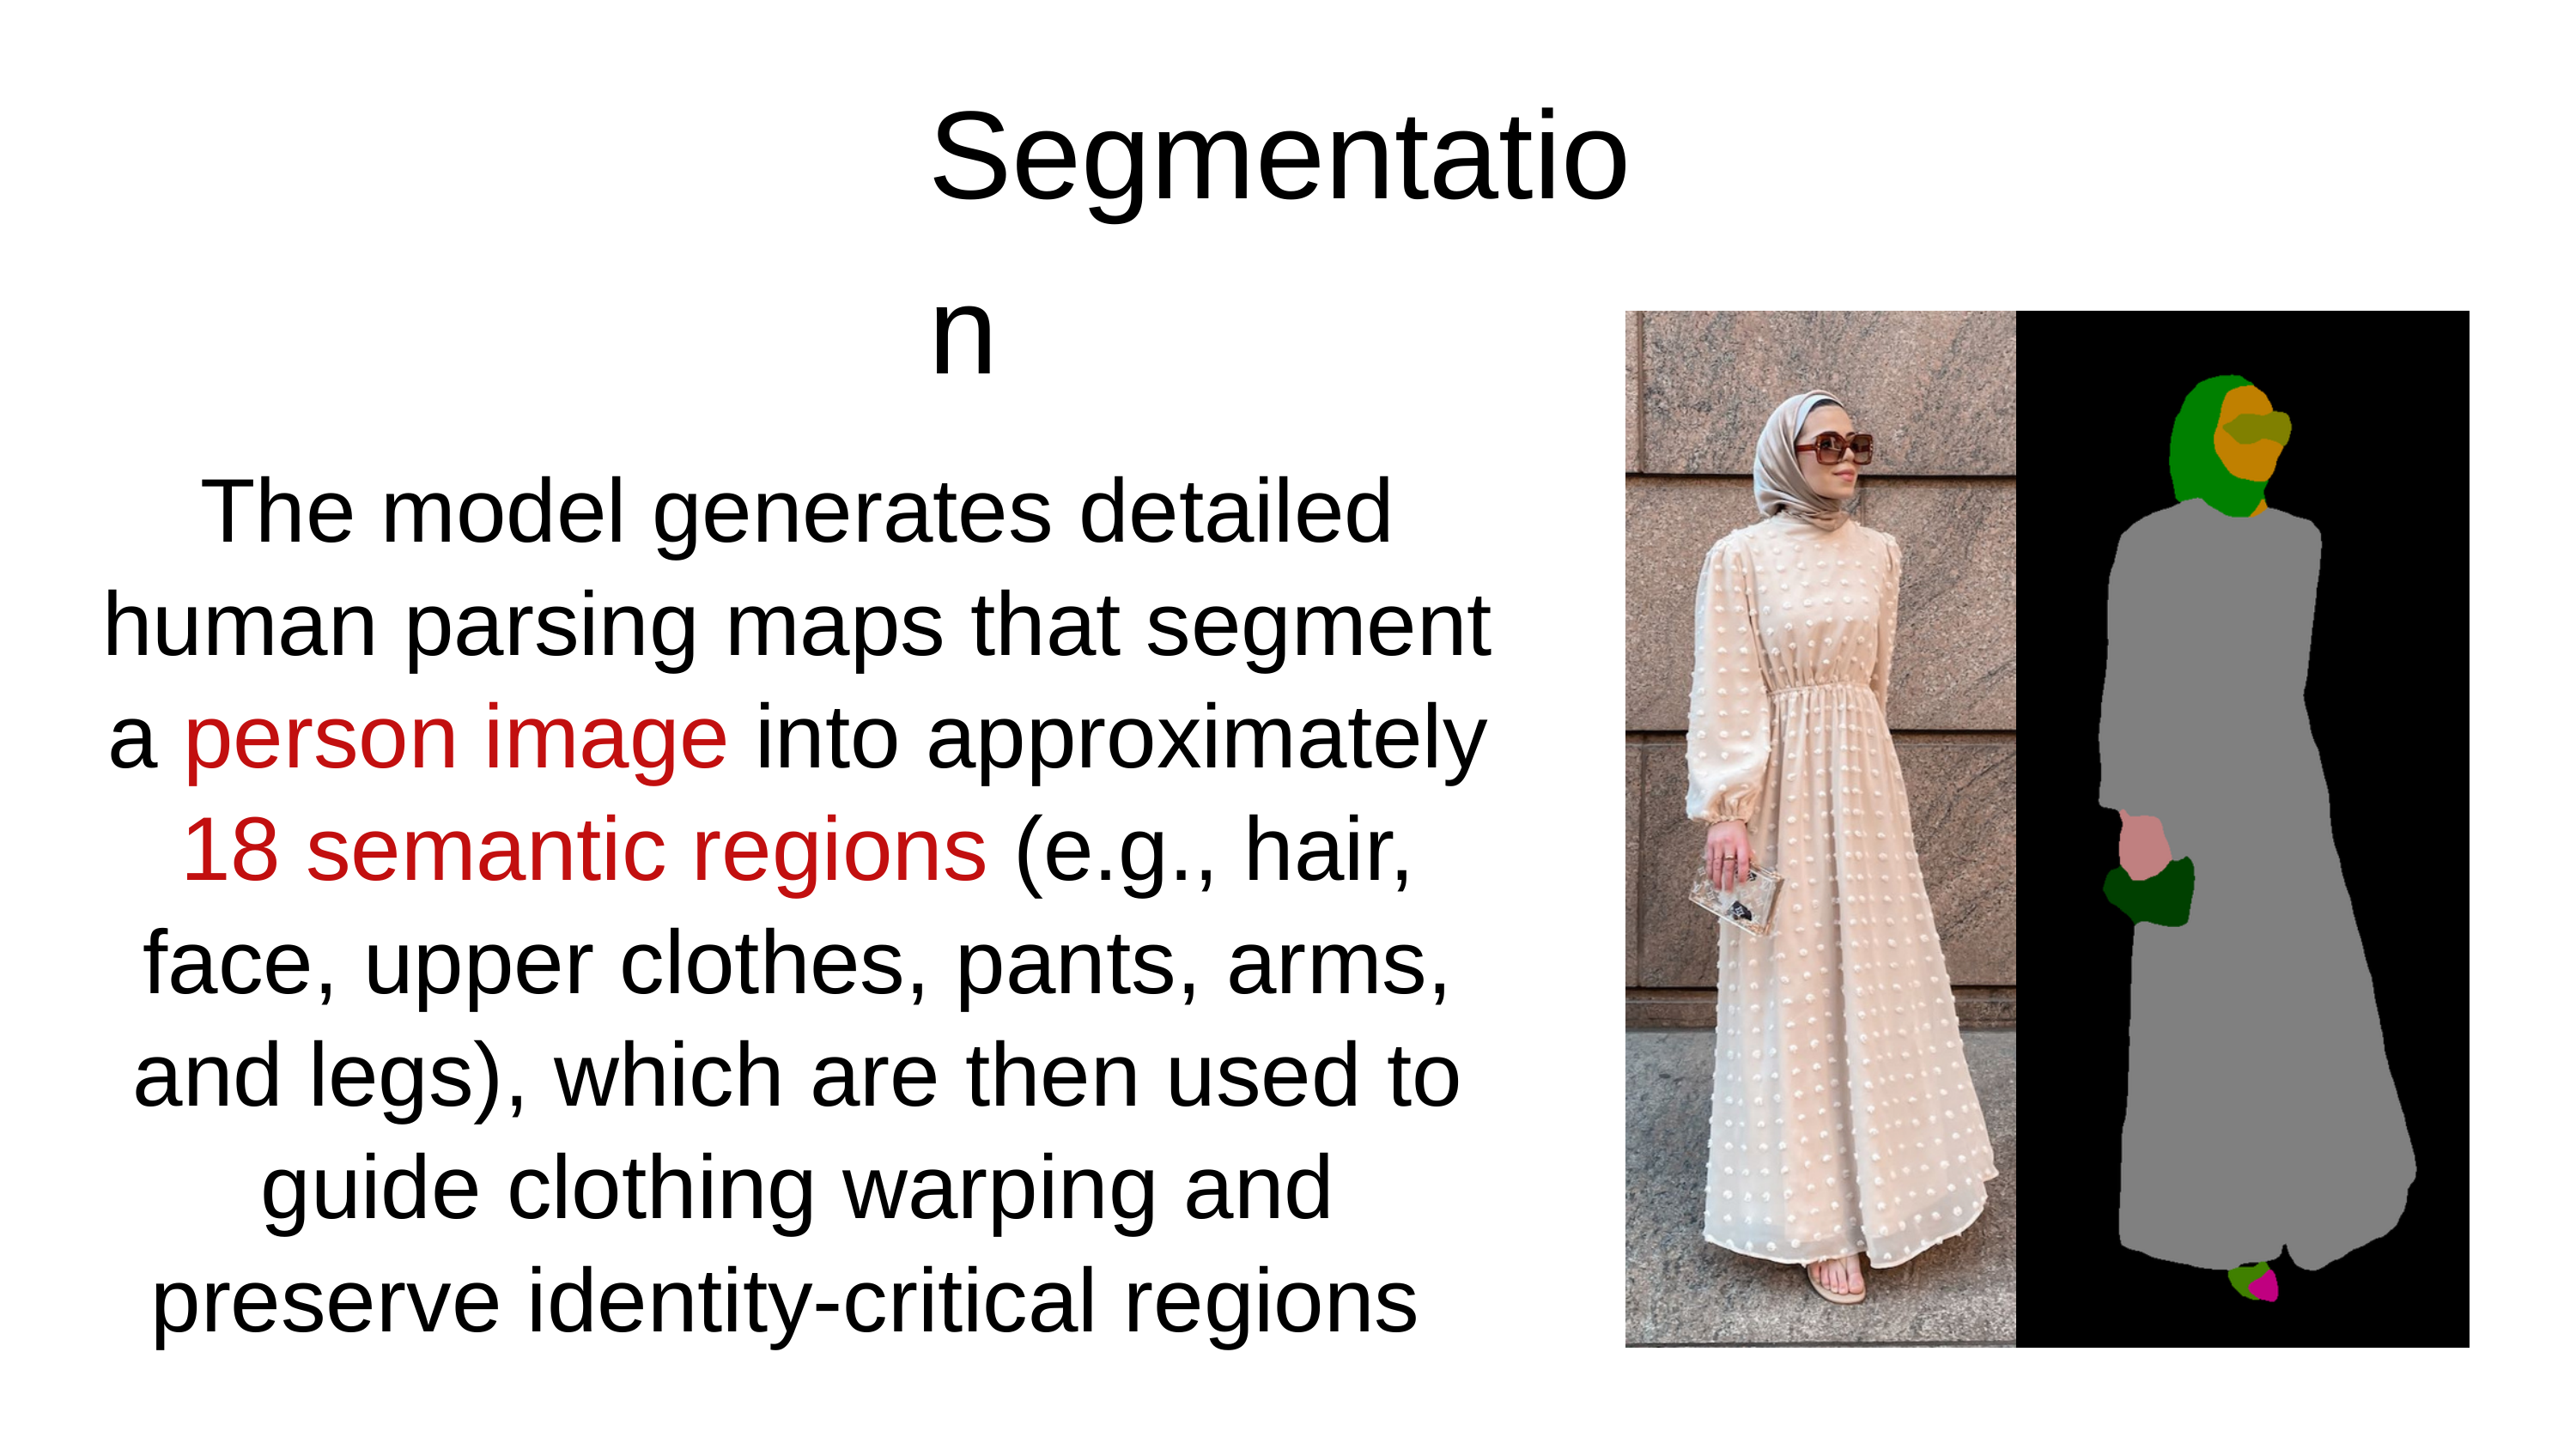

Segmentation

The model generates detailed human parsing maps that segment a person image into approximately 18 semantic regions (e.g., hair, face, upper clothes, pants, arms, and legs), which are then used to guide clothing warping and preserve identity-critical regions